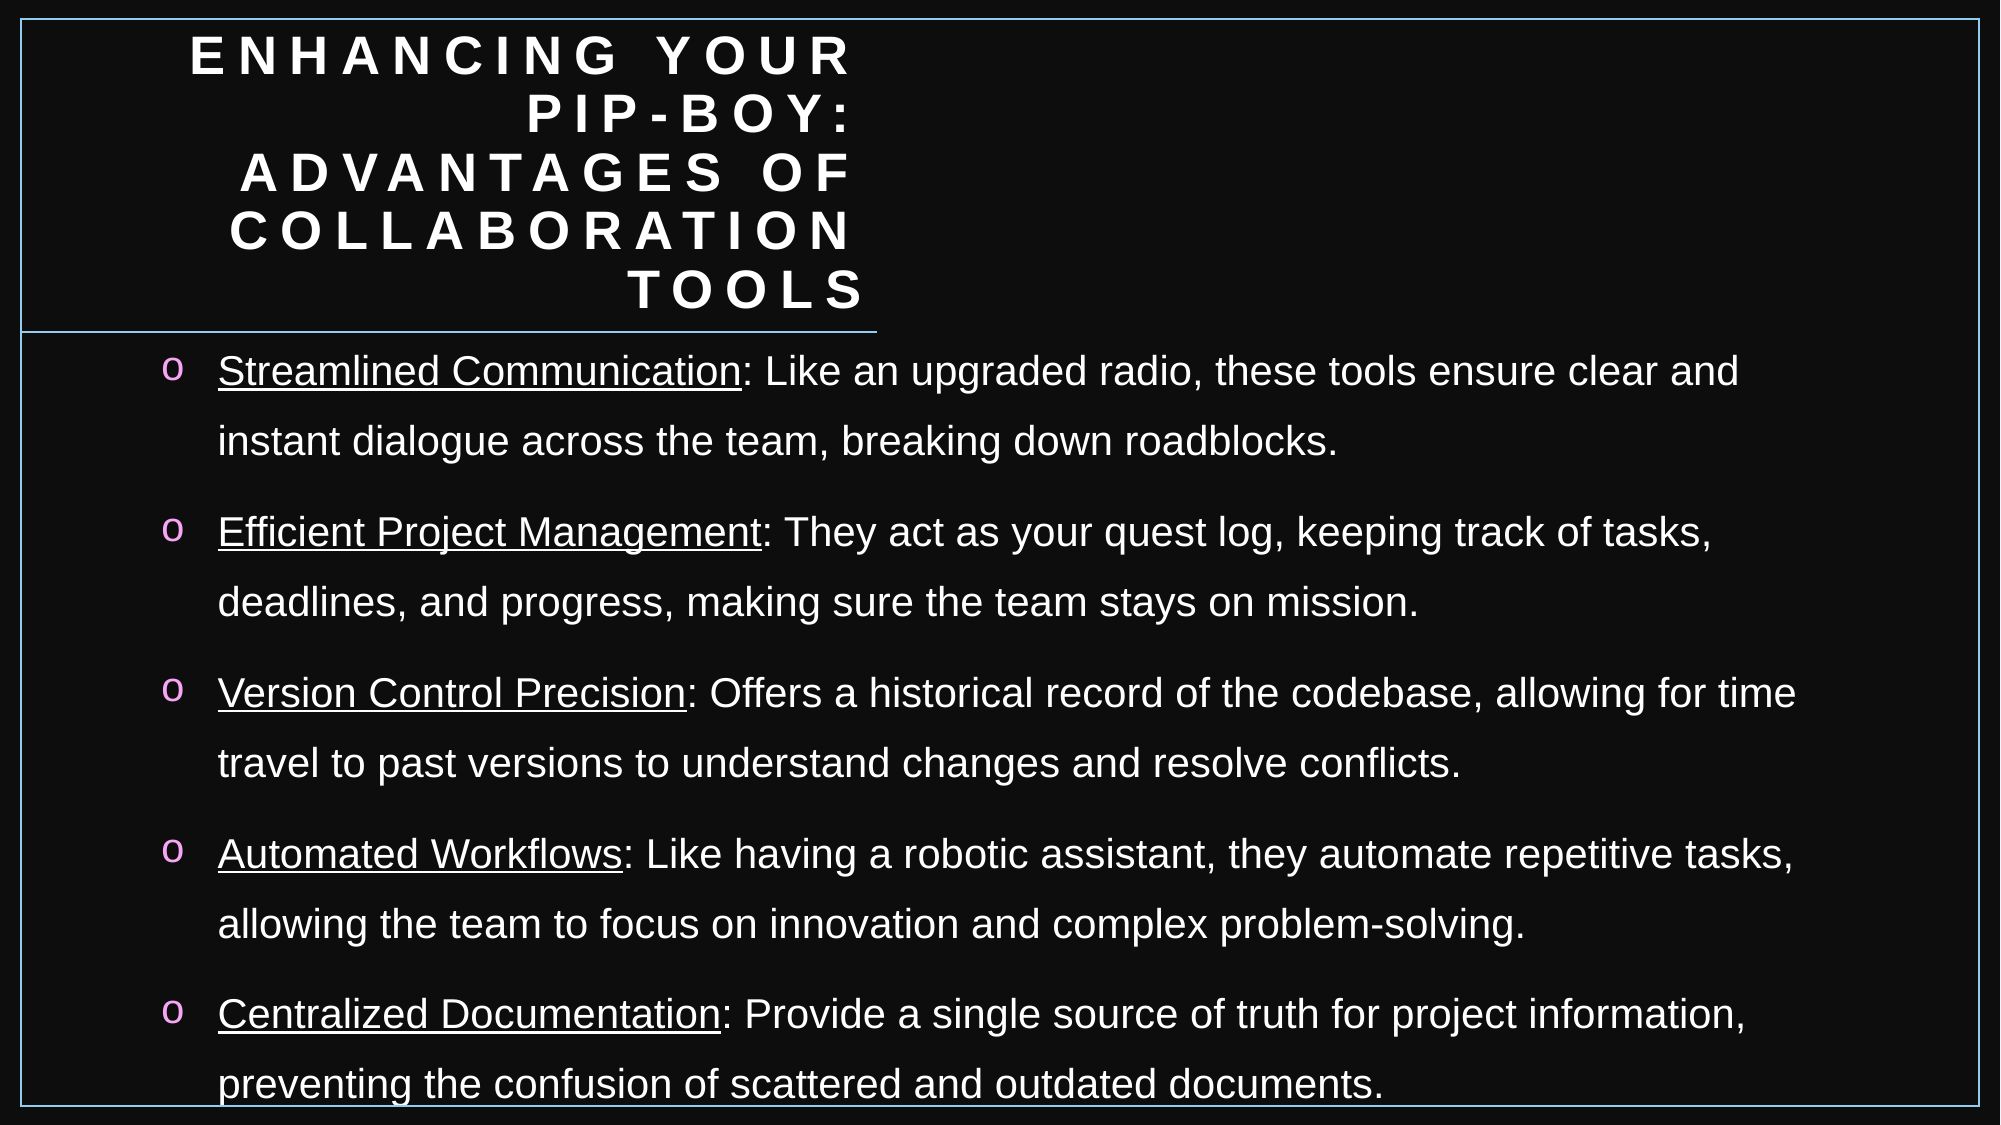

# Enhancing Your Pip-Boy: Advantages of Collaboration Tools

Streamlined Communication: Like an upgraded radio, these tools ensure clear and instant dialogue across the team, breaking down roadblocks.
Efficient Project Management: They act as your quest log, keeping track of tasks, deadlines, and progress, making sure the team stays on mission.
Version Control Precision: Offers a historical record of the codebase, allowing for time travel to past versions to understand changes and resolve conflicts.
Automated Workflows: Like having a robotic assistant, they automate repetitive tasks, allowing the team to focus on innovation and complex problem-solving.
Centralized Documentation: Provide a single source of truth for project information, preventing the confusion of scattered and outdated documents.